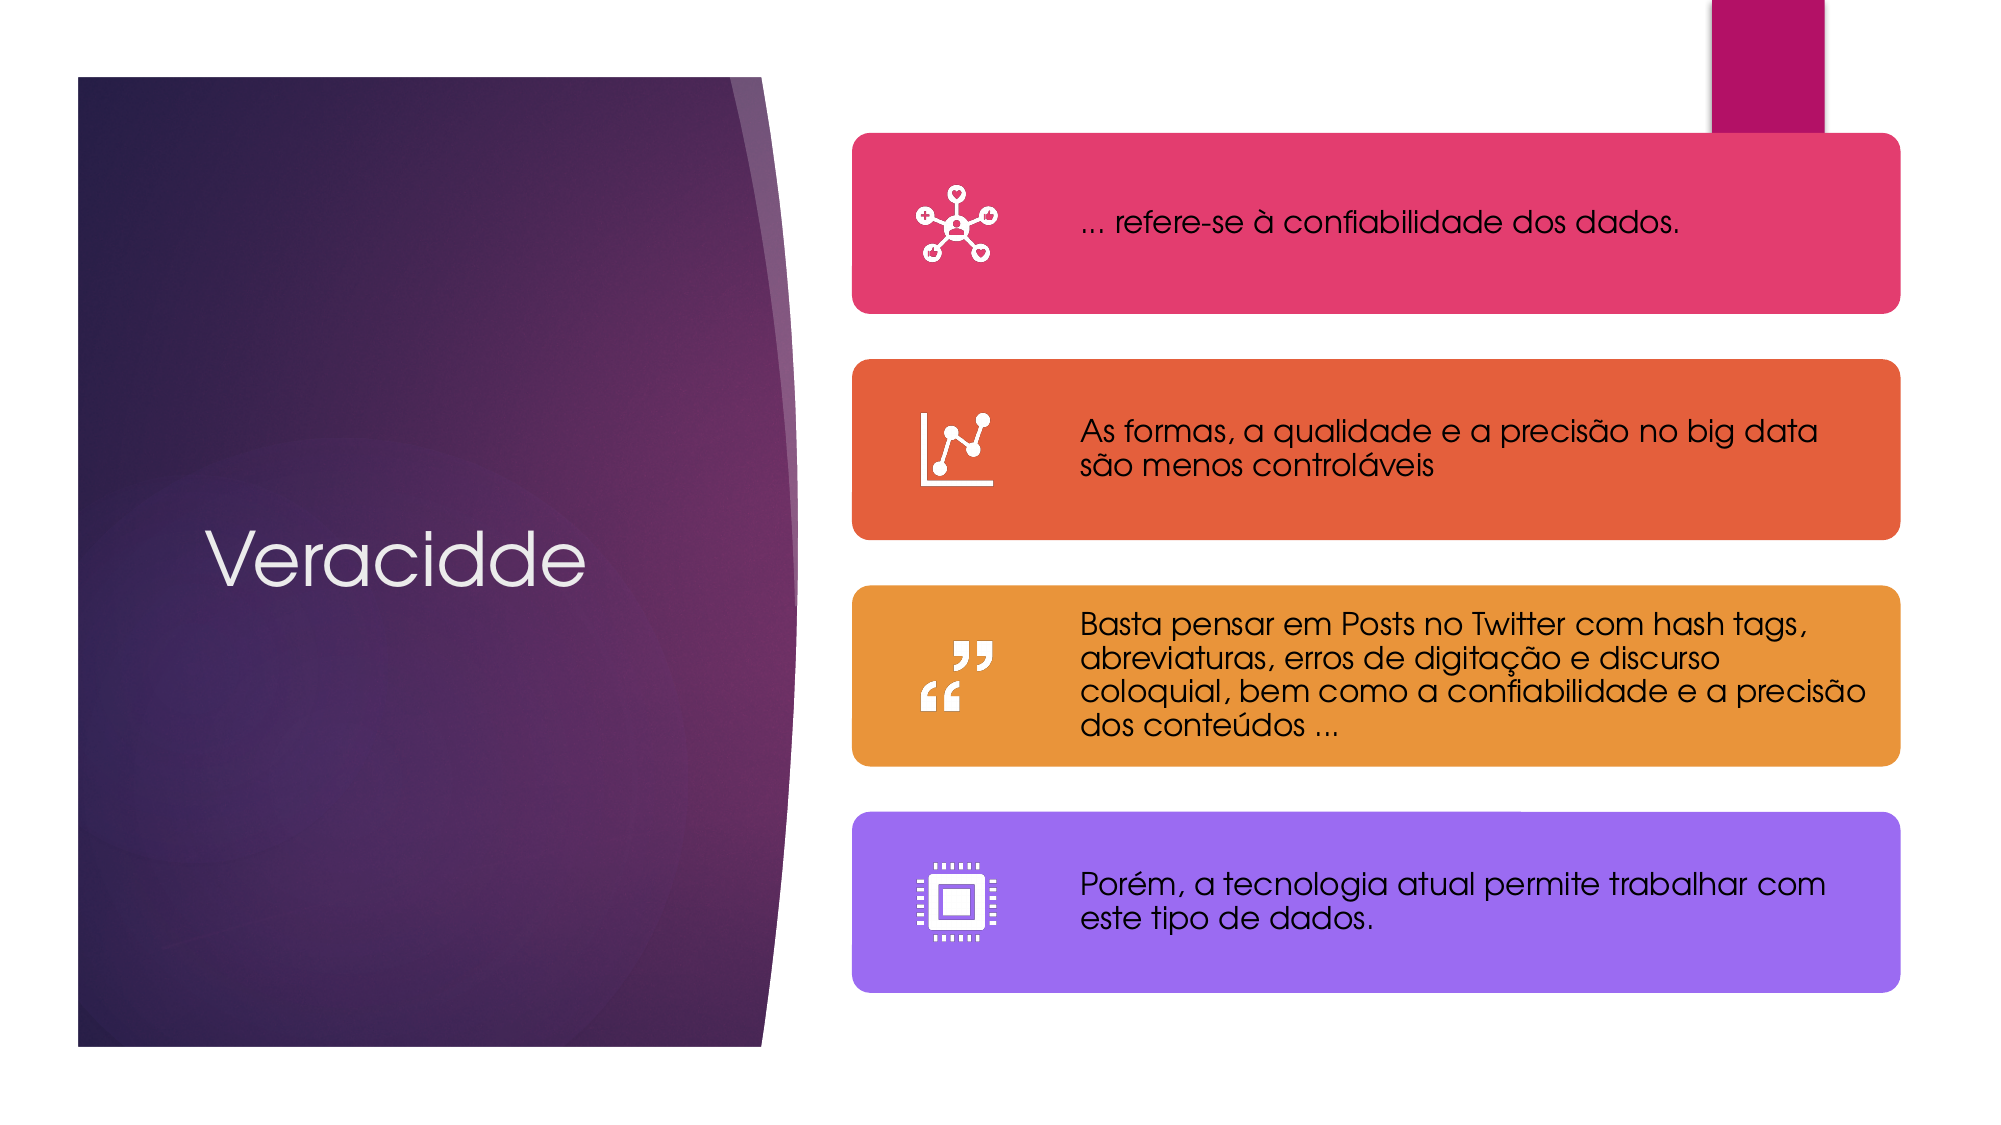

... refere-se à confiabilidade dos dados.
As formas, a qualidade e a precisão no big data são menos controláveis
Basta pensar em Posts no Twitter com hash tags, abreviaturas, erros de digitação e discurso coloquial, bem como a confiabilidade e a precisão dos conteúdos ...
Porém, a tecnologia atual permite trabalhar com este tipo de dados.
# Veracidde